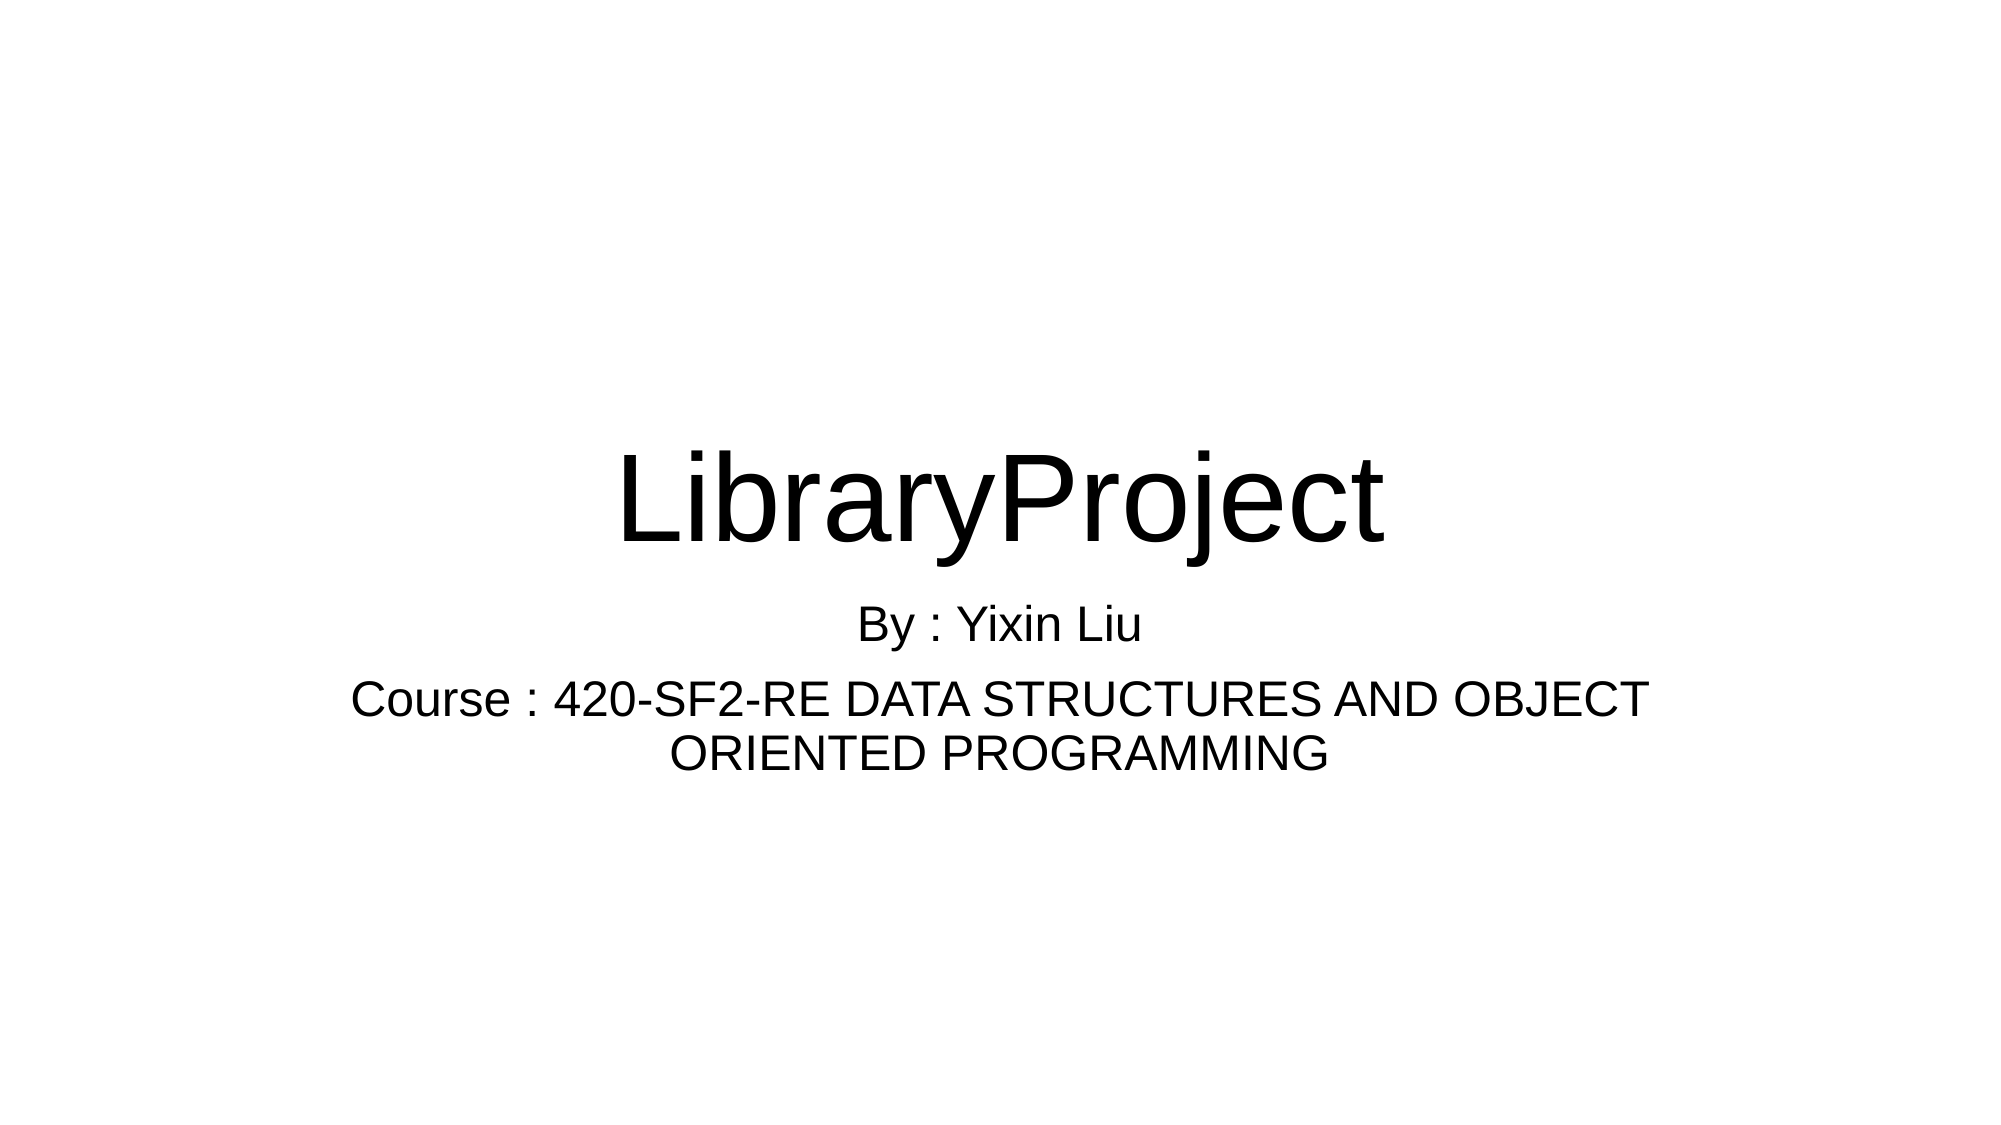

# LibraryProject
By : Yixin Liu
Course : 420-SF2-RE DATA STRUCTURES AND OBJECT ORIENTED PROGRAMMING